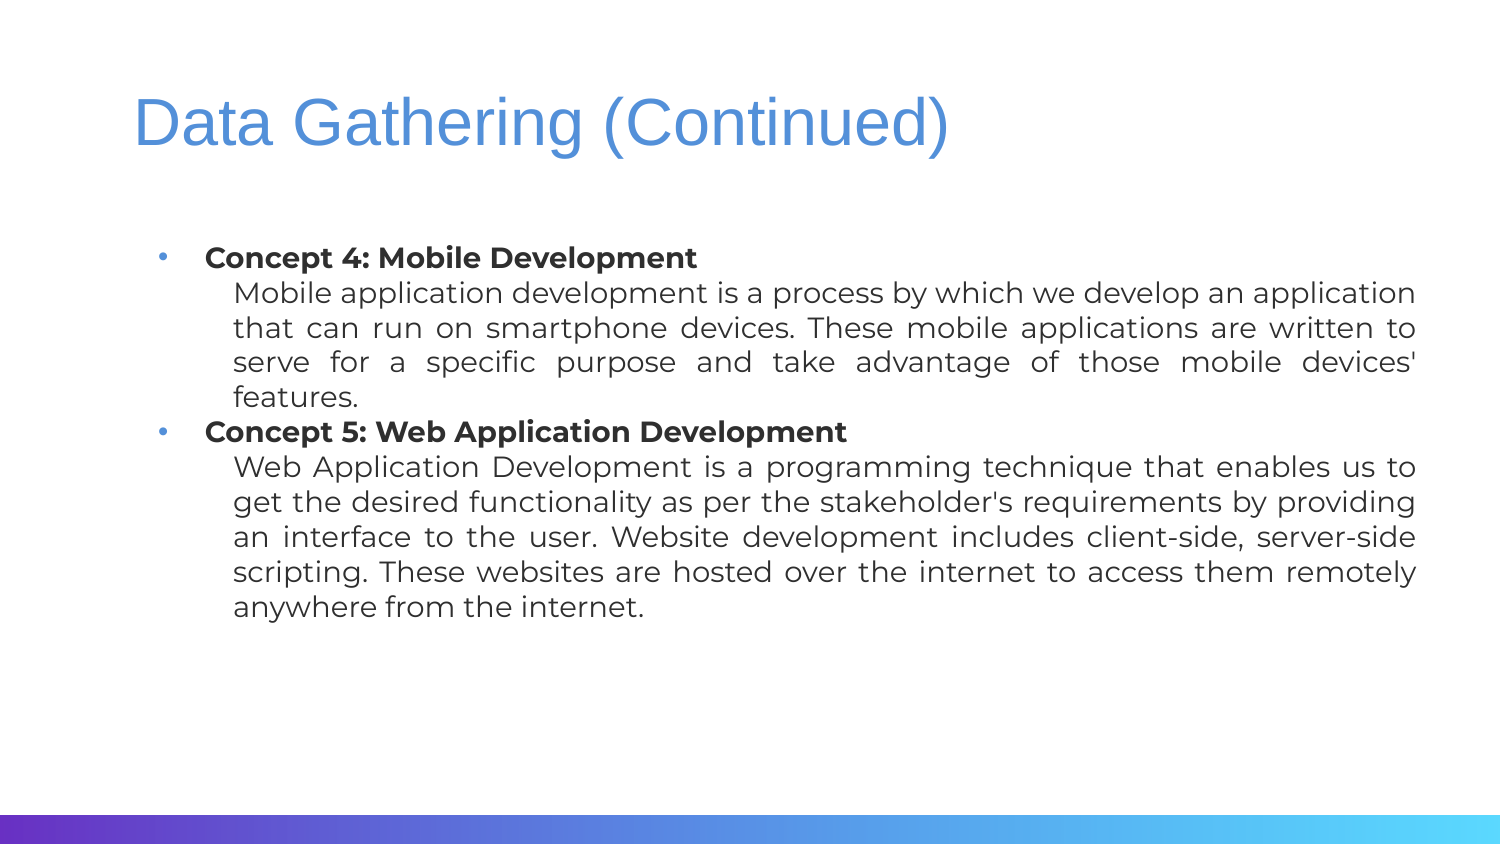

# Data Gathering (Continued)
Concept 4: Mobile Development
Mobile application development is a process by which we develop an application that can run on smartphone devices. These mobile applications are written to serve for a specific purpose and take advantage of those mobile devices' features.
Concept 5: Web Application Development
Web Application Development is a programming technique that enables us to get the desired functionality as per the stakeholder's requirements by providing an interface to the user. Website development includes client-side, server-side scripting. These websites are hosted over the internet to access them remotely anywhere from the internet.